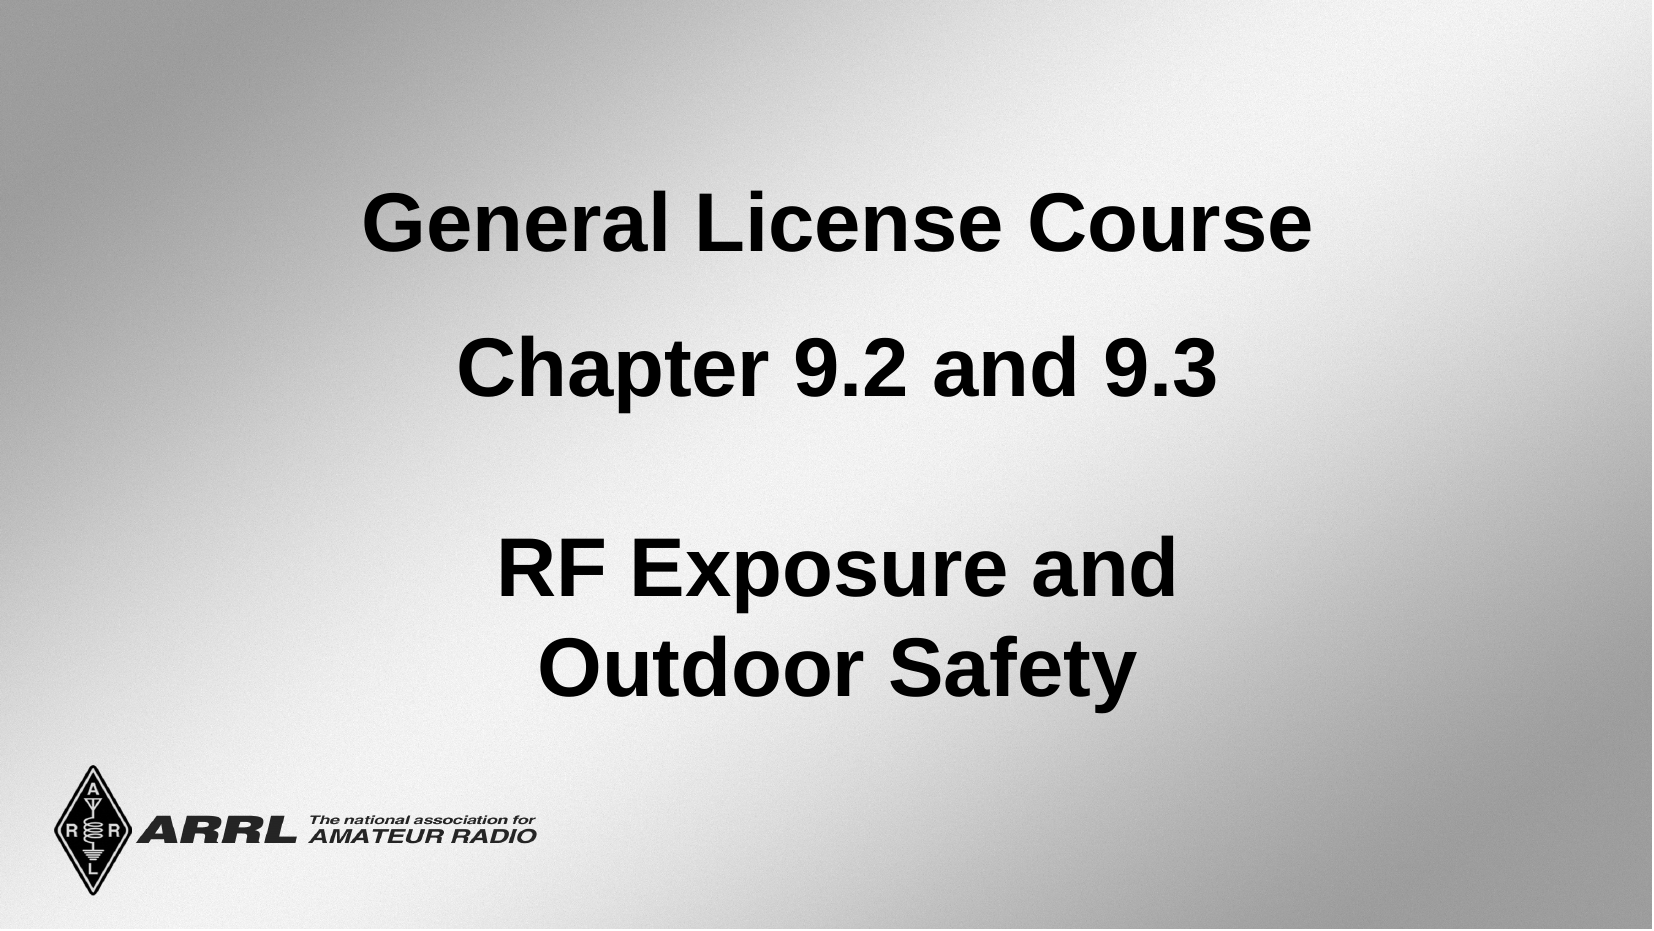

General License Course
Chapter 9.2 and 9.3

RF Exposure and
Outdoor Safety